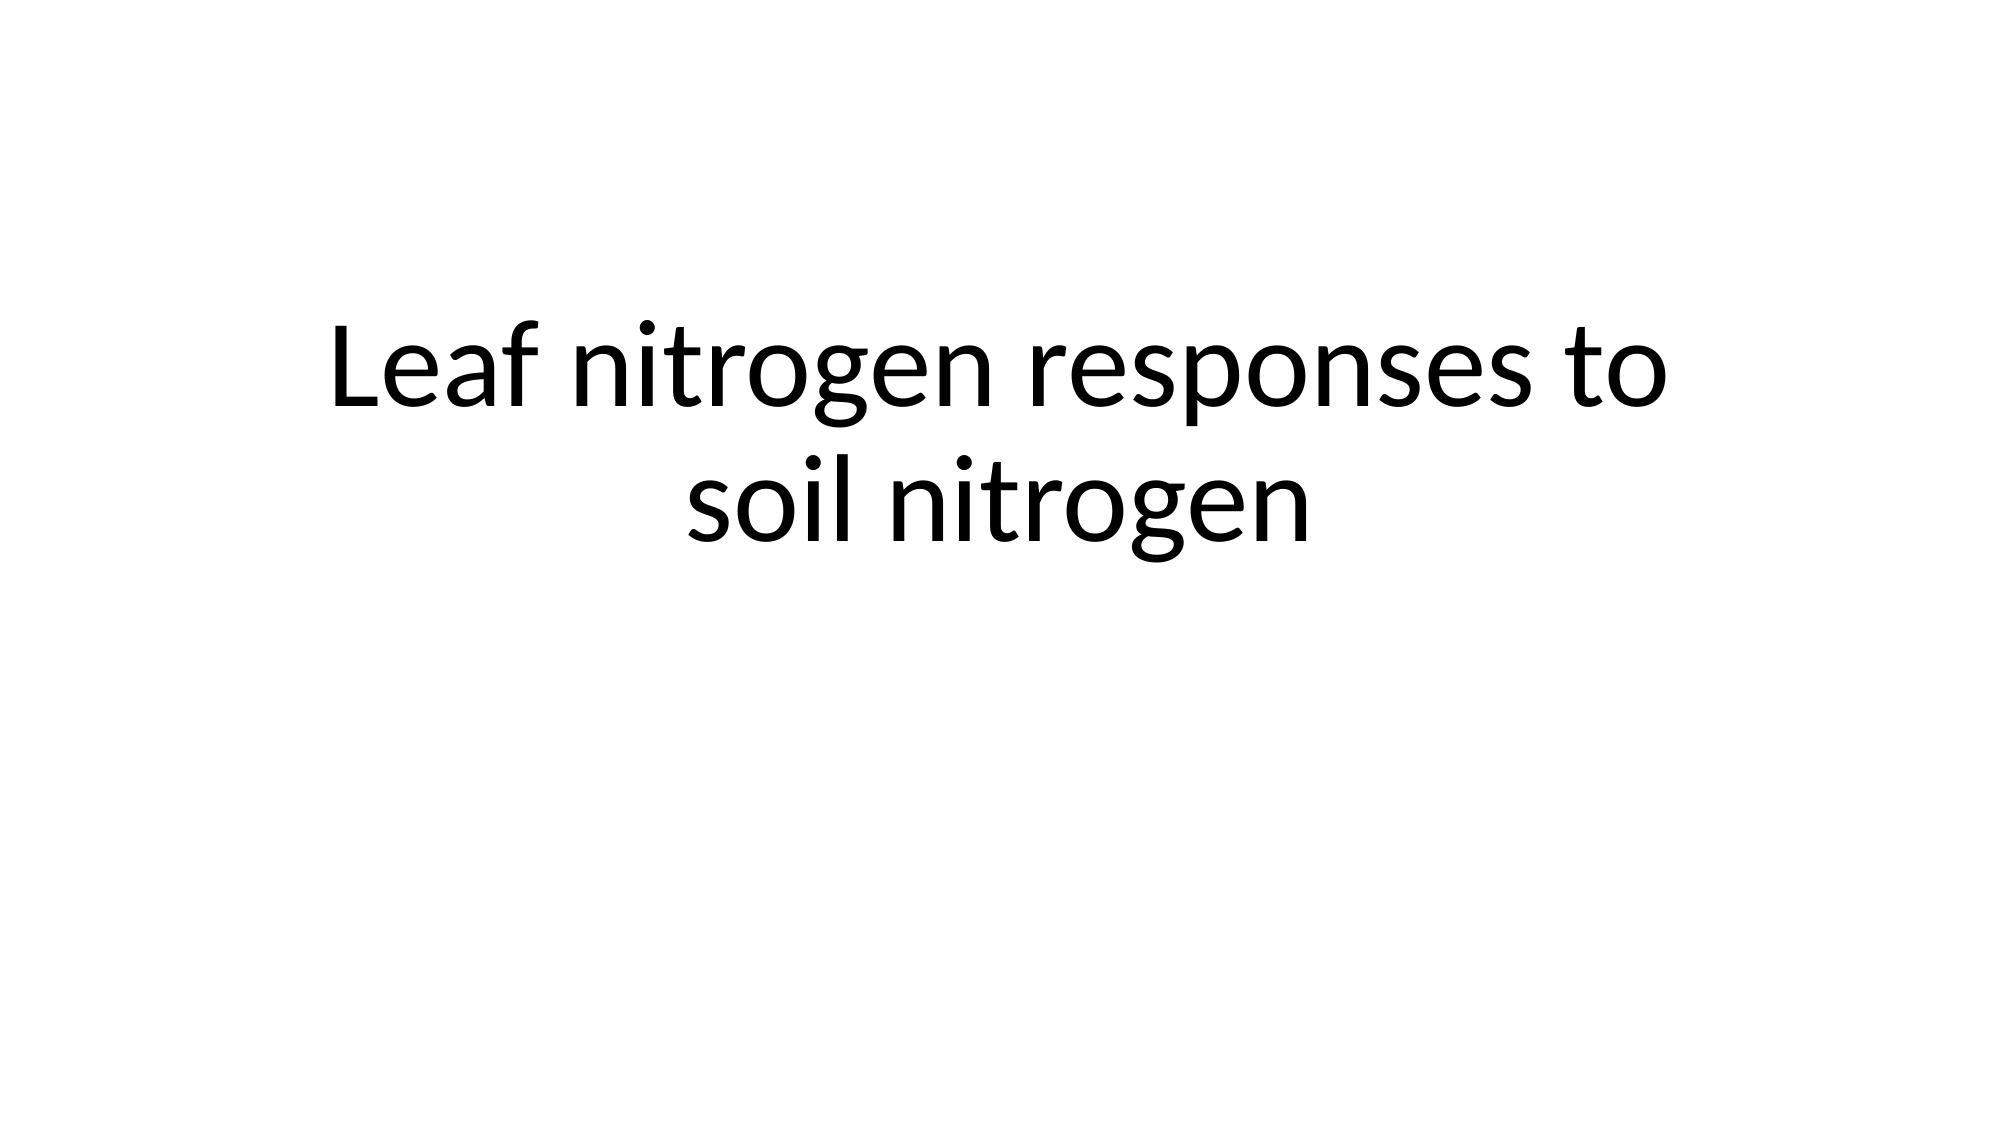

# Leaf nitrogen responses to soil nitrogen